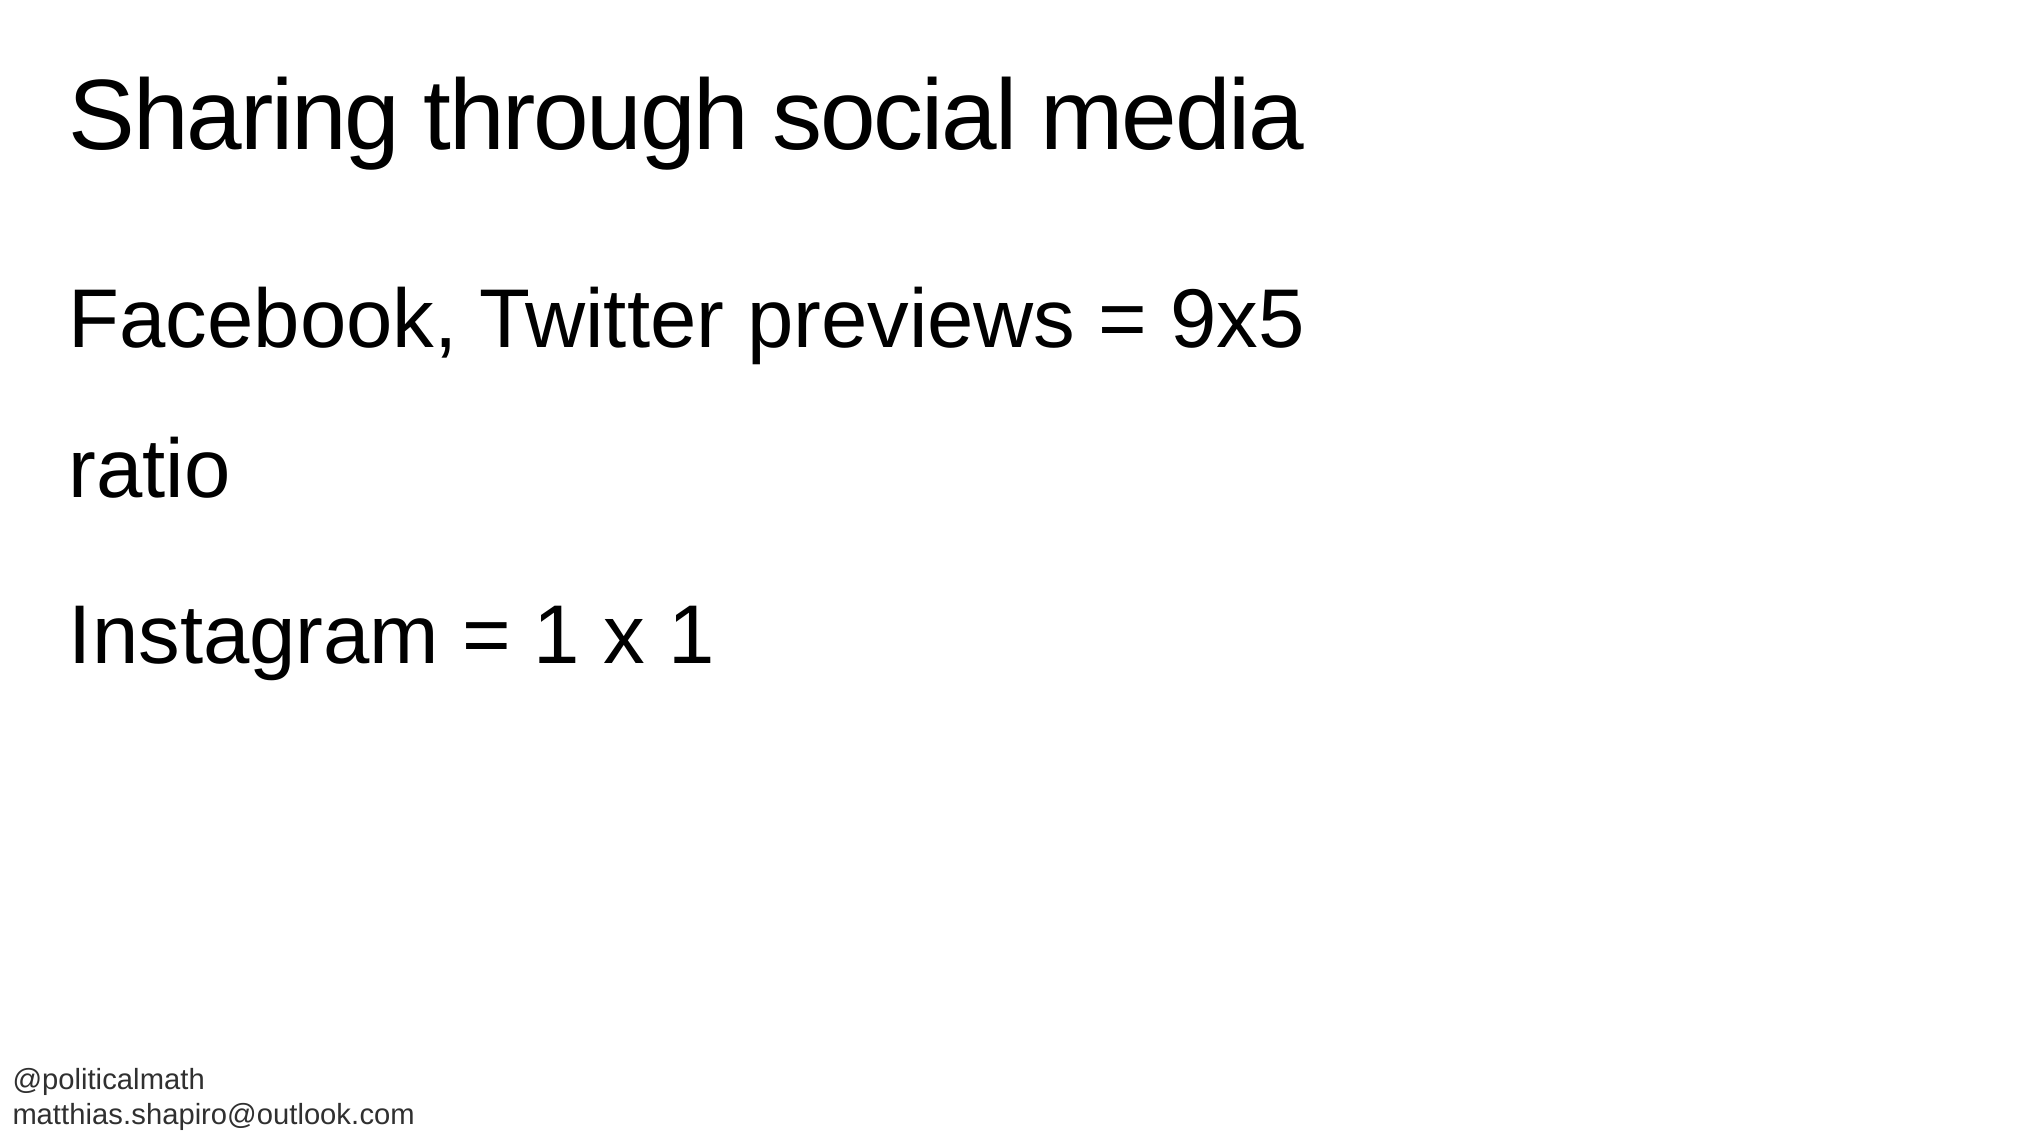

# Sharing through social media
Facebook, Twitter previews = 9x5 ratio
Instagram = 1 x 1